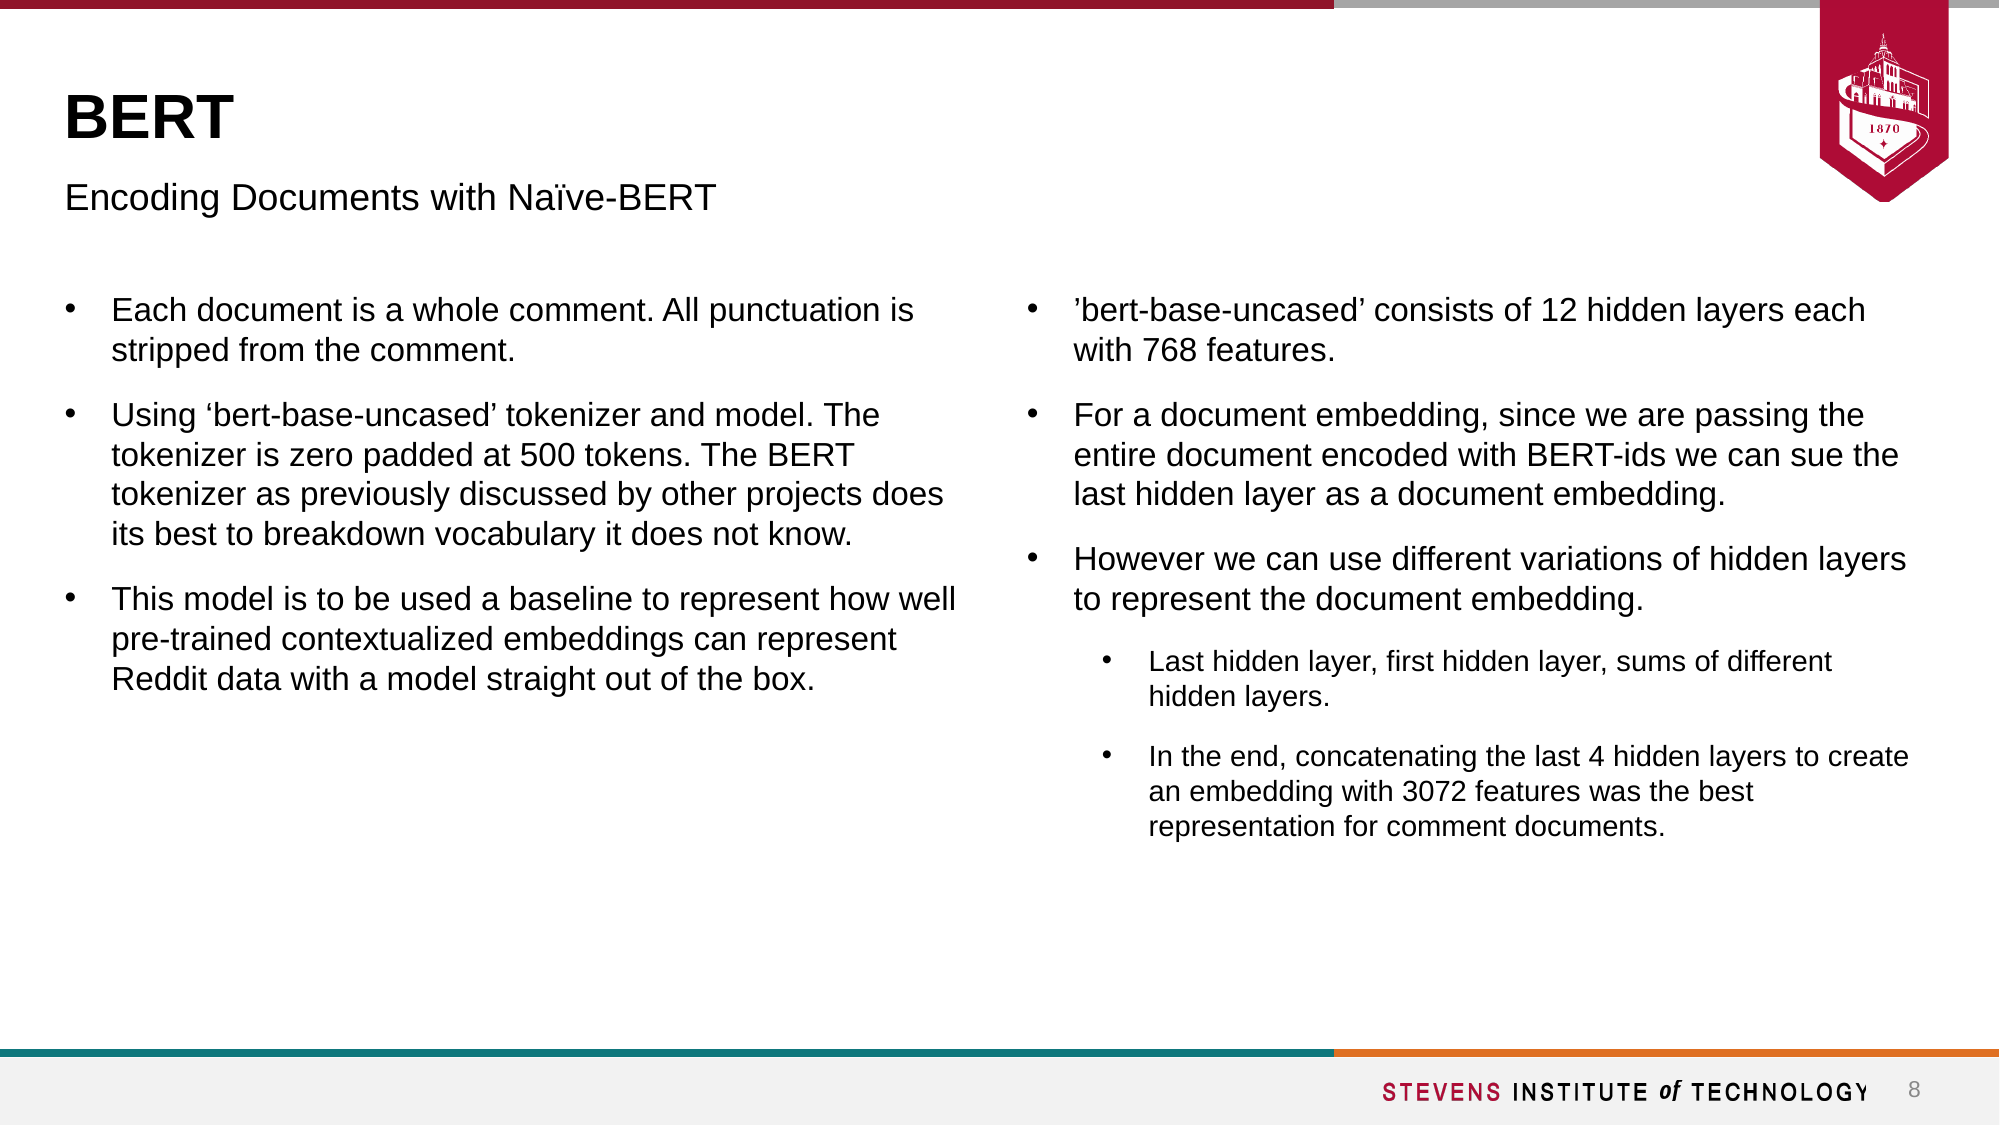

# BERT
Encoding Documents with Naïve-BERT
Each document is a whole comment. All punctuation is stripped from the comment.
Using ‘bert-base-uncased’ tokenizer and model. The tokenizer is zero padded at 500 tokens. The BERT tokenizer as previously discussed by other projects does its best to breakdown vocabulary it does not know.
This model is to be used a baseline to represent how well pre-trained contextualized embeddings can represent Reddit data with a model straight out of the box.
’bert-base-uncased’ consists of 12 hidden layers each with 768 features.
For a document embedding, since we are passing the entire document encoded with BERT-ids we can sue the last hidden layer as a document embedding.
However we can use different variations of hidden layers to represent the document embedding.
Last hidden layer, first hidden layer, sums of different hidden layers.
In the end, concatenating the last 4 hidden layers to create an embedding with 3072 features was the best representation for comment documents.
8